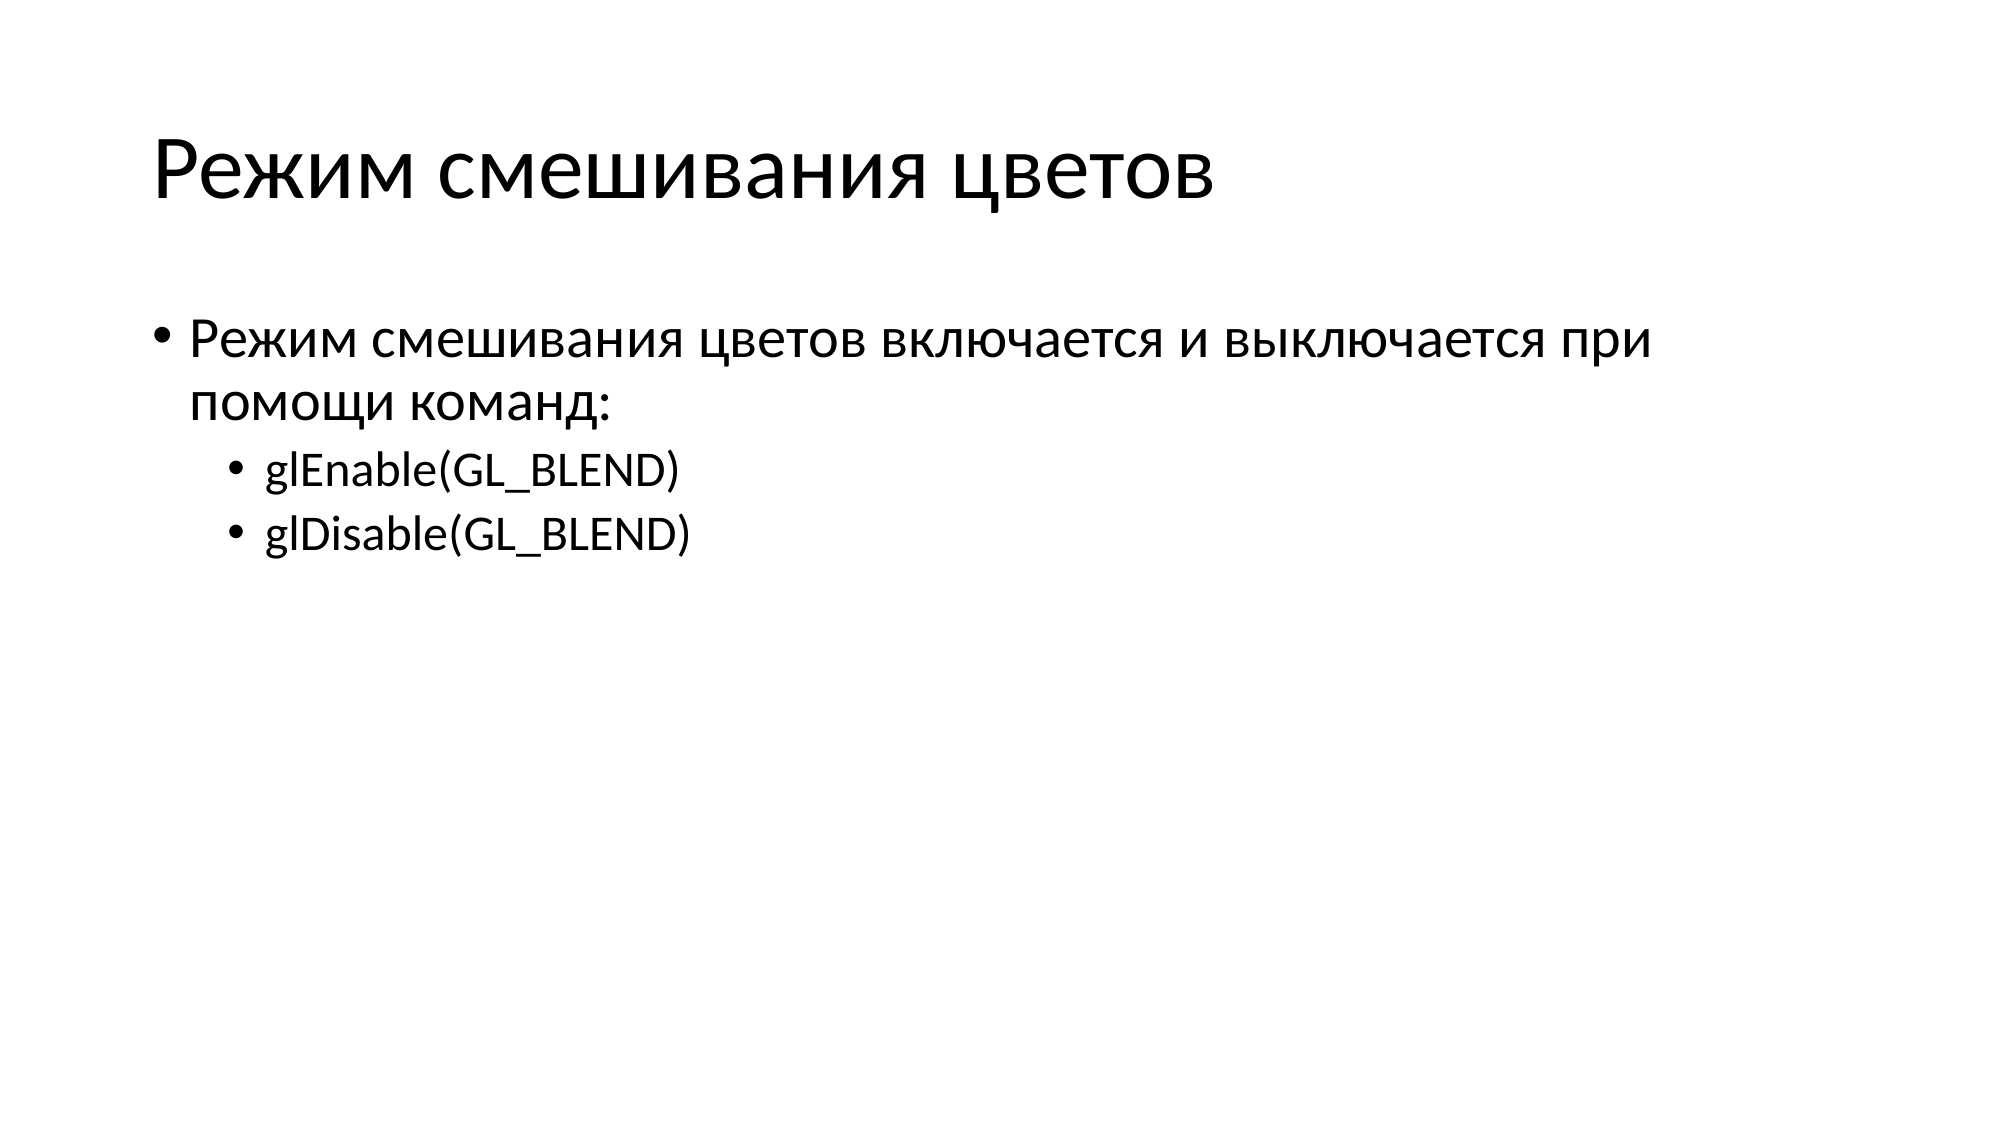

# Режим смешивания цветов
Режим смешивания цветов включается и выключается при помощи команд:
glEnable(GL_BLEND)
glDisable(GL_BLEND)